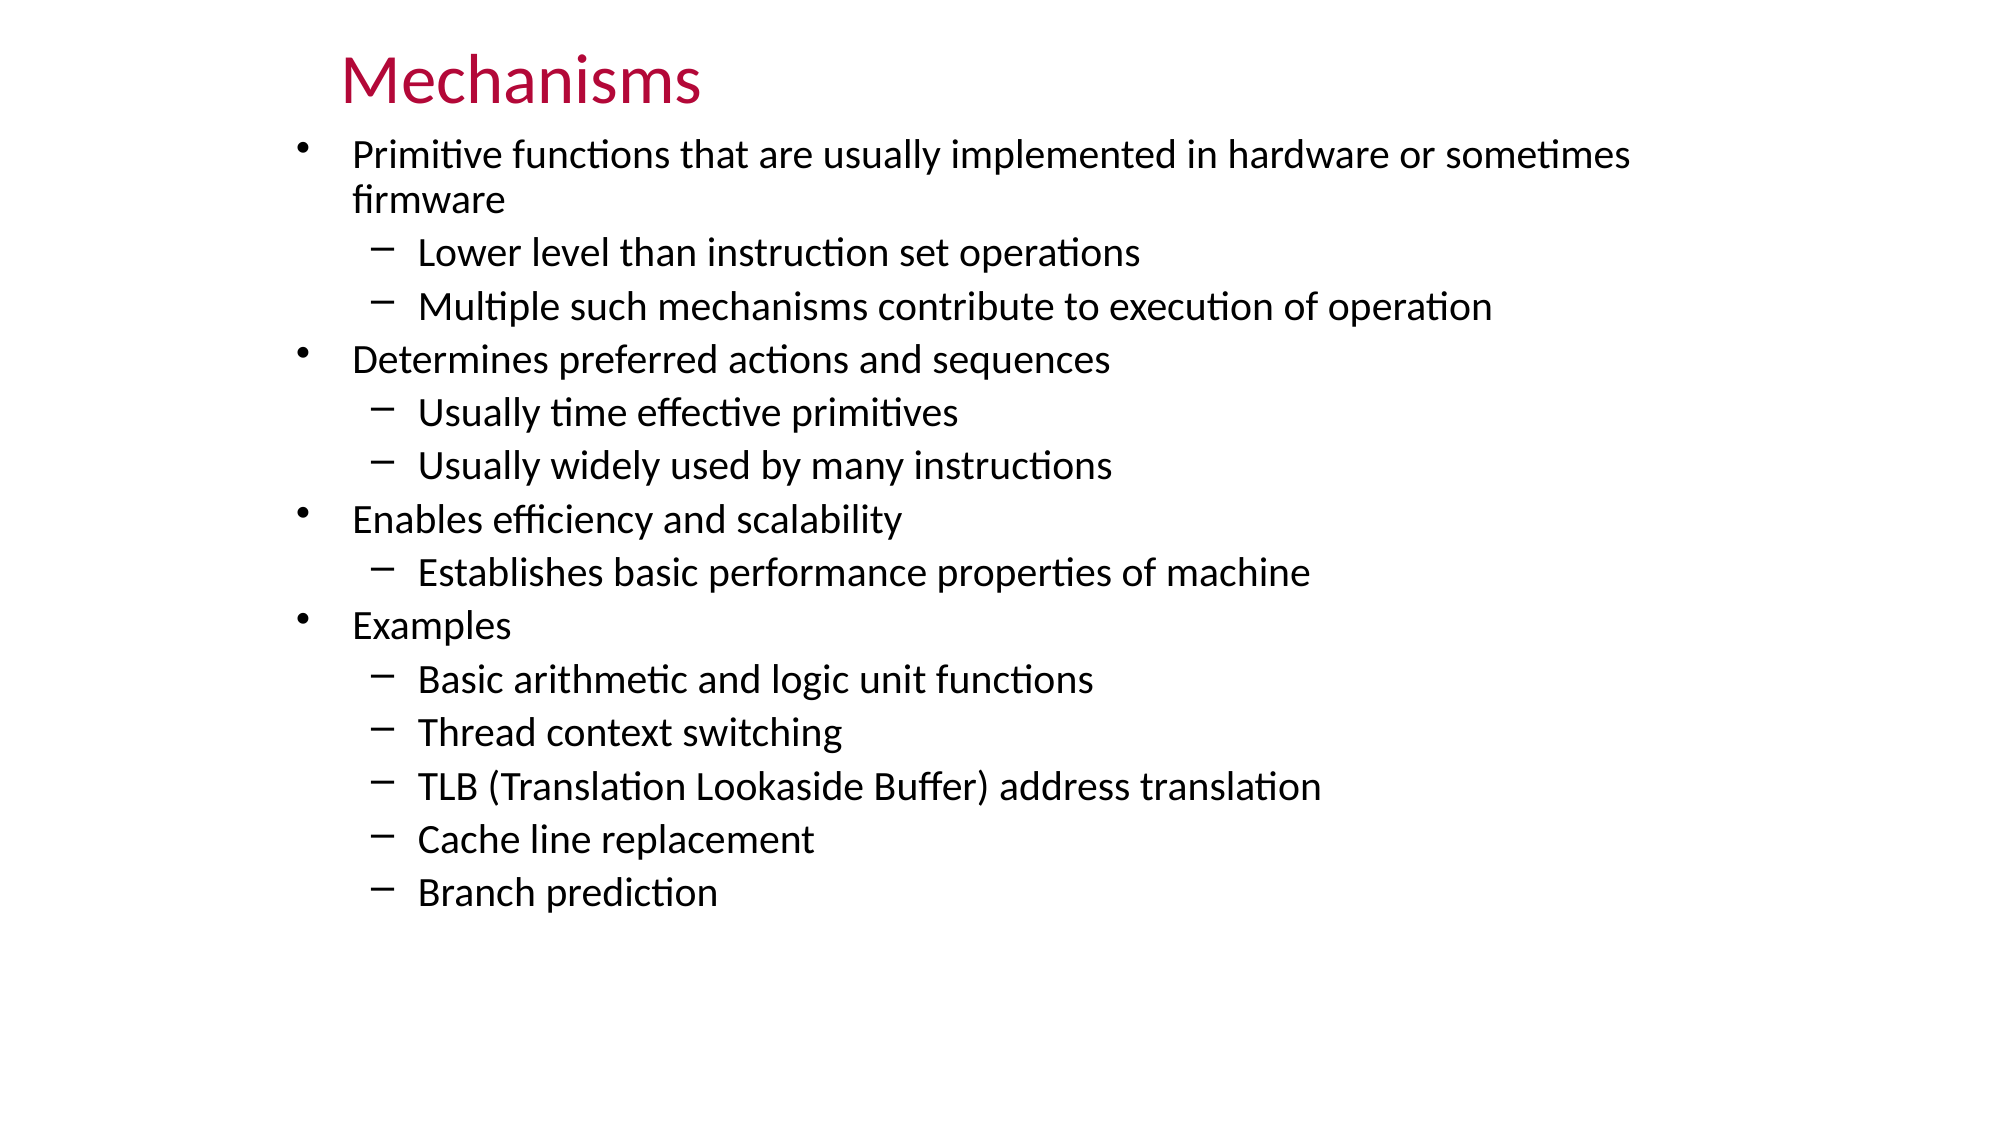

Mechanisms
Primitive functions that are usually implemented in hardware or sometimes firmware
Lower level than instruction set operations
Multiple such mechanisms contribute to execution of operation
Determines preferred actions and sequences
Usually time effective primitives
Usually widely used by many instructions
Enables efficiency and scalability
Establishes basic performance properties of machine
Examples
Basic arithmetic and logic unit functions
Thread context switching
TLB (Translation Lookaside Buffer) address translation
Cache line replacement
Branch prediction